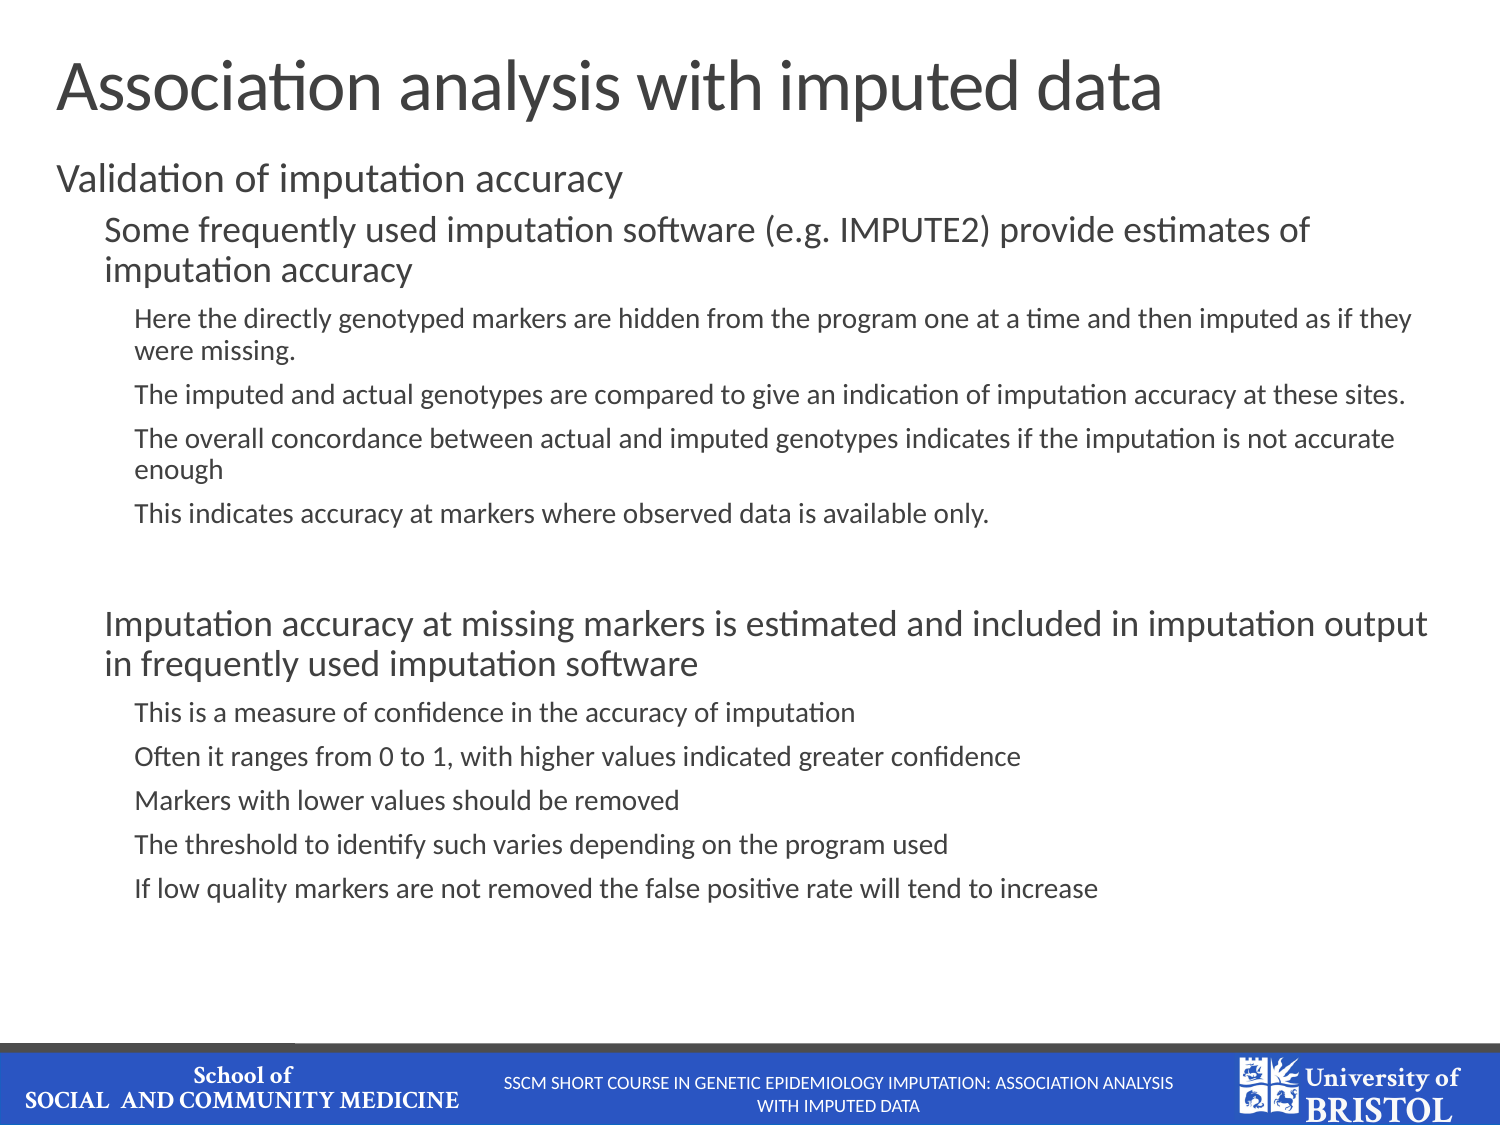

# Association analysis with imputed data
Validation of imputation accuracy
Some frequently used imputation software (e.g. IMPUTE2) provide estimates of imputation accuracy
Here the directly genotyped markers are hidden from the program one at a time and then imputed as if they were missing.
The imputed and actual genotypes are compared to give an indication of imputation accuracy at these sites.
The overall concordance between actual and imputed genotypes indicates if the imputation is not accurate enough
This indicates accuracy at markers where observed data is available only.

Imputation accuracy at missing markers is estimated and included in imputation output in frequently used imputation software
This is a measure of confidence in the accuracy of imputation
Often it ranges from 0 to 1, with higher values indicated greater confidence
Markers with lower values should be removed
The threshold to identify such varies depending on the program used
If low quality markers are not removed the false positive rate will tend to increase
SSCM Short Course in Genetic Epidemiology Imputation: Association analysis with imputed data